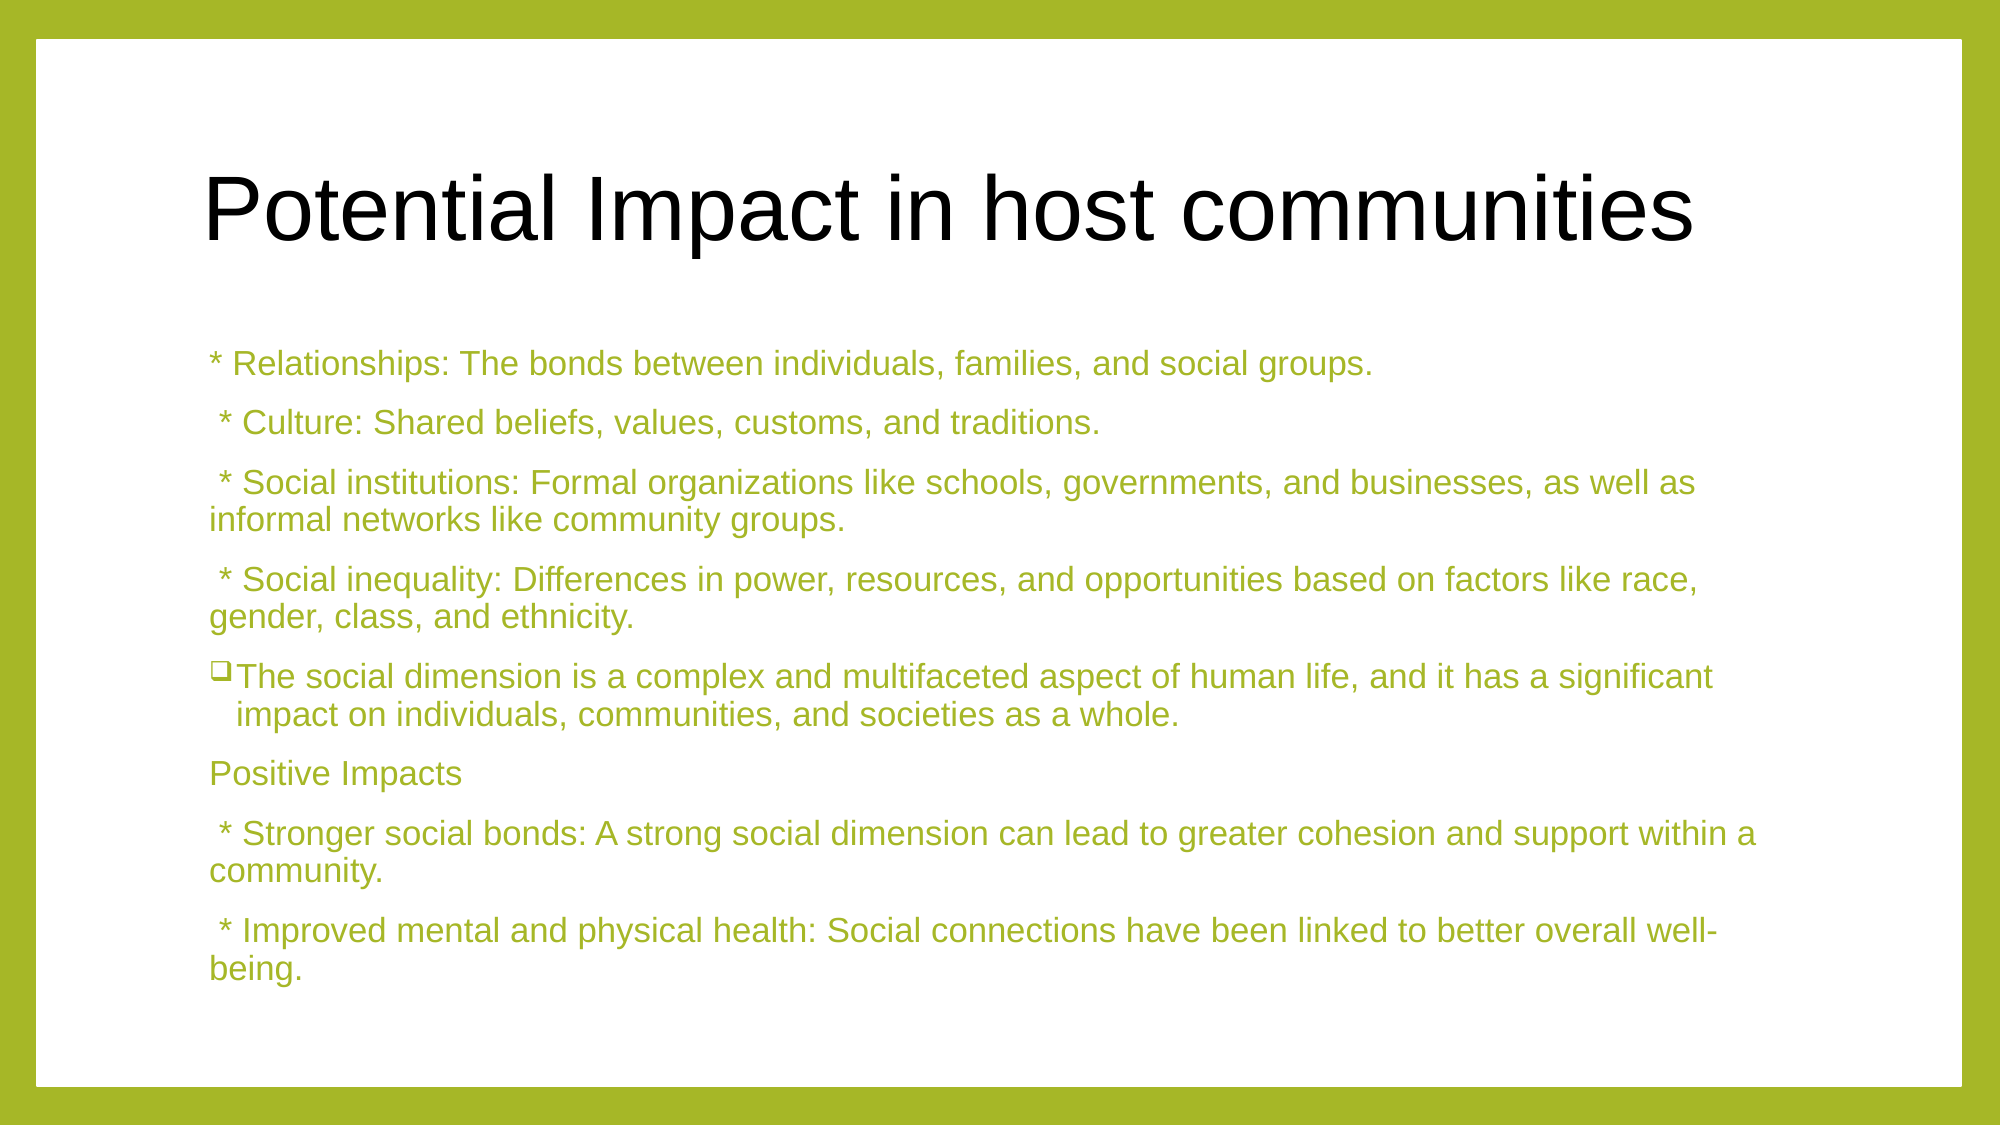

# Potential Impact in host communities
* Relationships: The bonds between individuals, families, and social groups.
 * Culture: Shared beliefs, values, customs, and traditions.
 * Social institutions: Formal organizations like schools, governments, and businesses, as well as informal networks like community groups.
 * Social inequality: Differences in power, resources, and opportunities based on factors like race, gender, class, and ethnicity.
The social dimension is a complex and multifaceted aspect of human life, and it has a significant impact on individuals, communities, and societies as a whole.
Positive Impacts
 * Stronger social bonds: A strong social dimension can lead to greater cohesion and support within a community.
 * Improved mental and physical health: Social connections have been linked to better overall well-being.